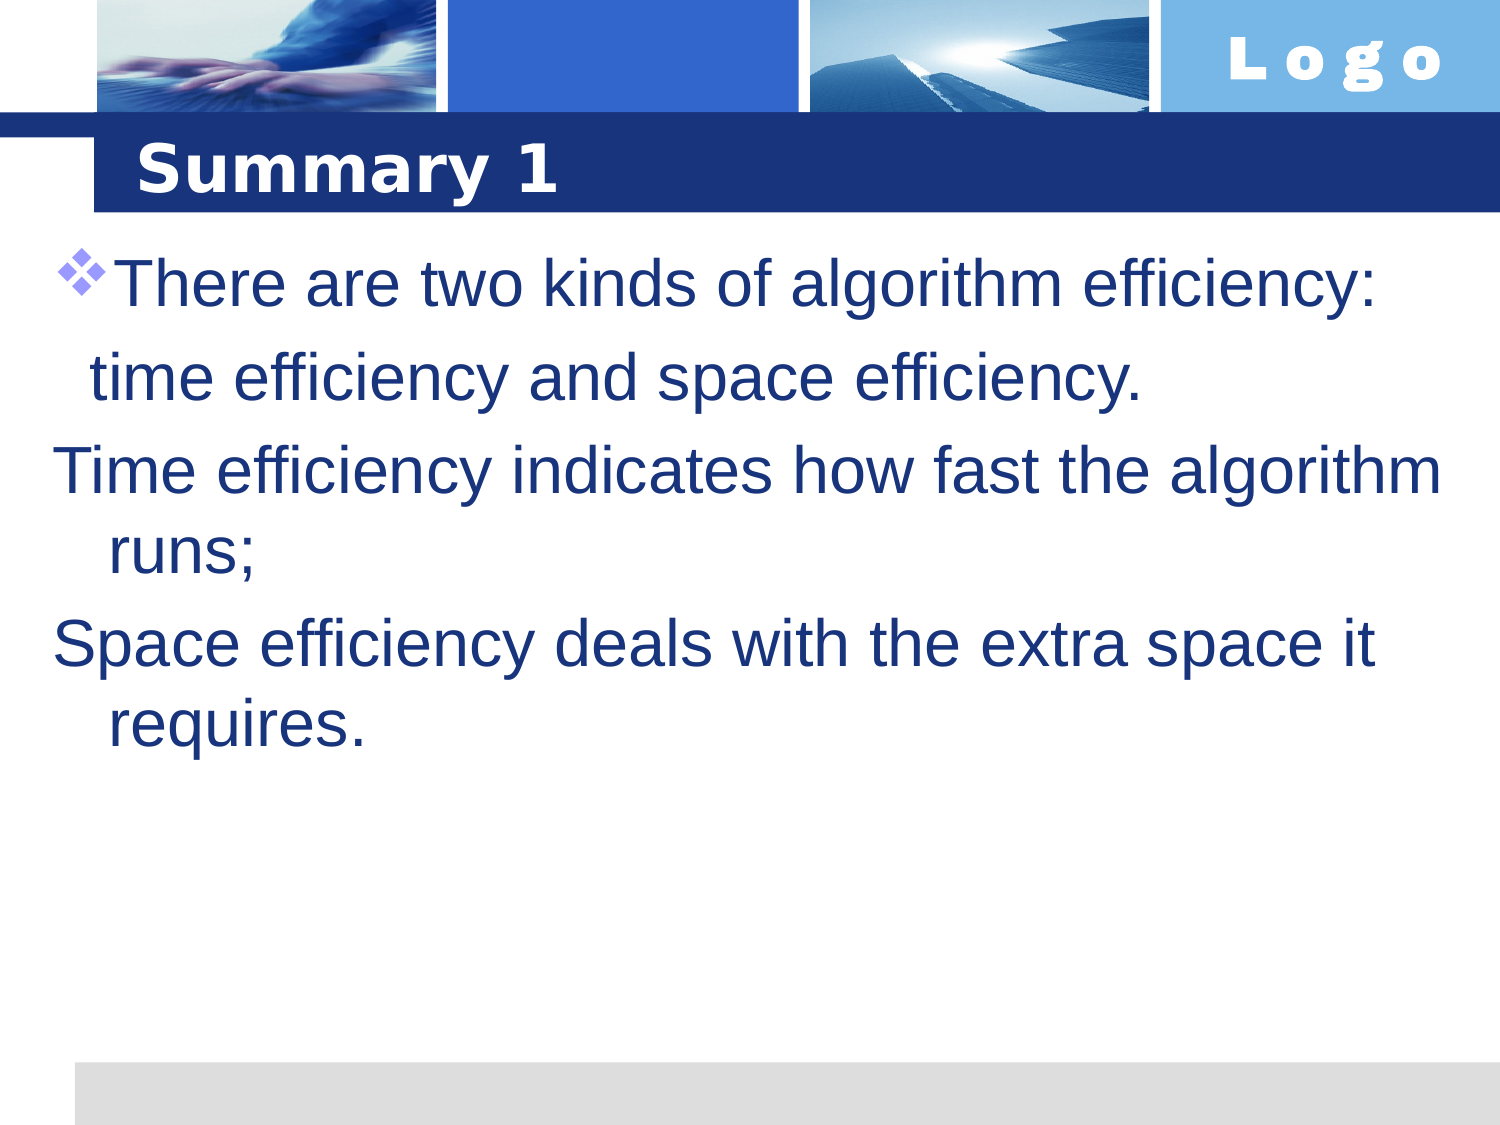

# Summary 1
There are two kinds of algorithm efficiency:
  time efficiency and space efficiency.
Time efficiency indicates how fast the algorithm runs;
Space efficiency deals with the extra space it requires.
105